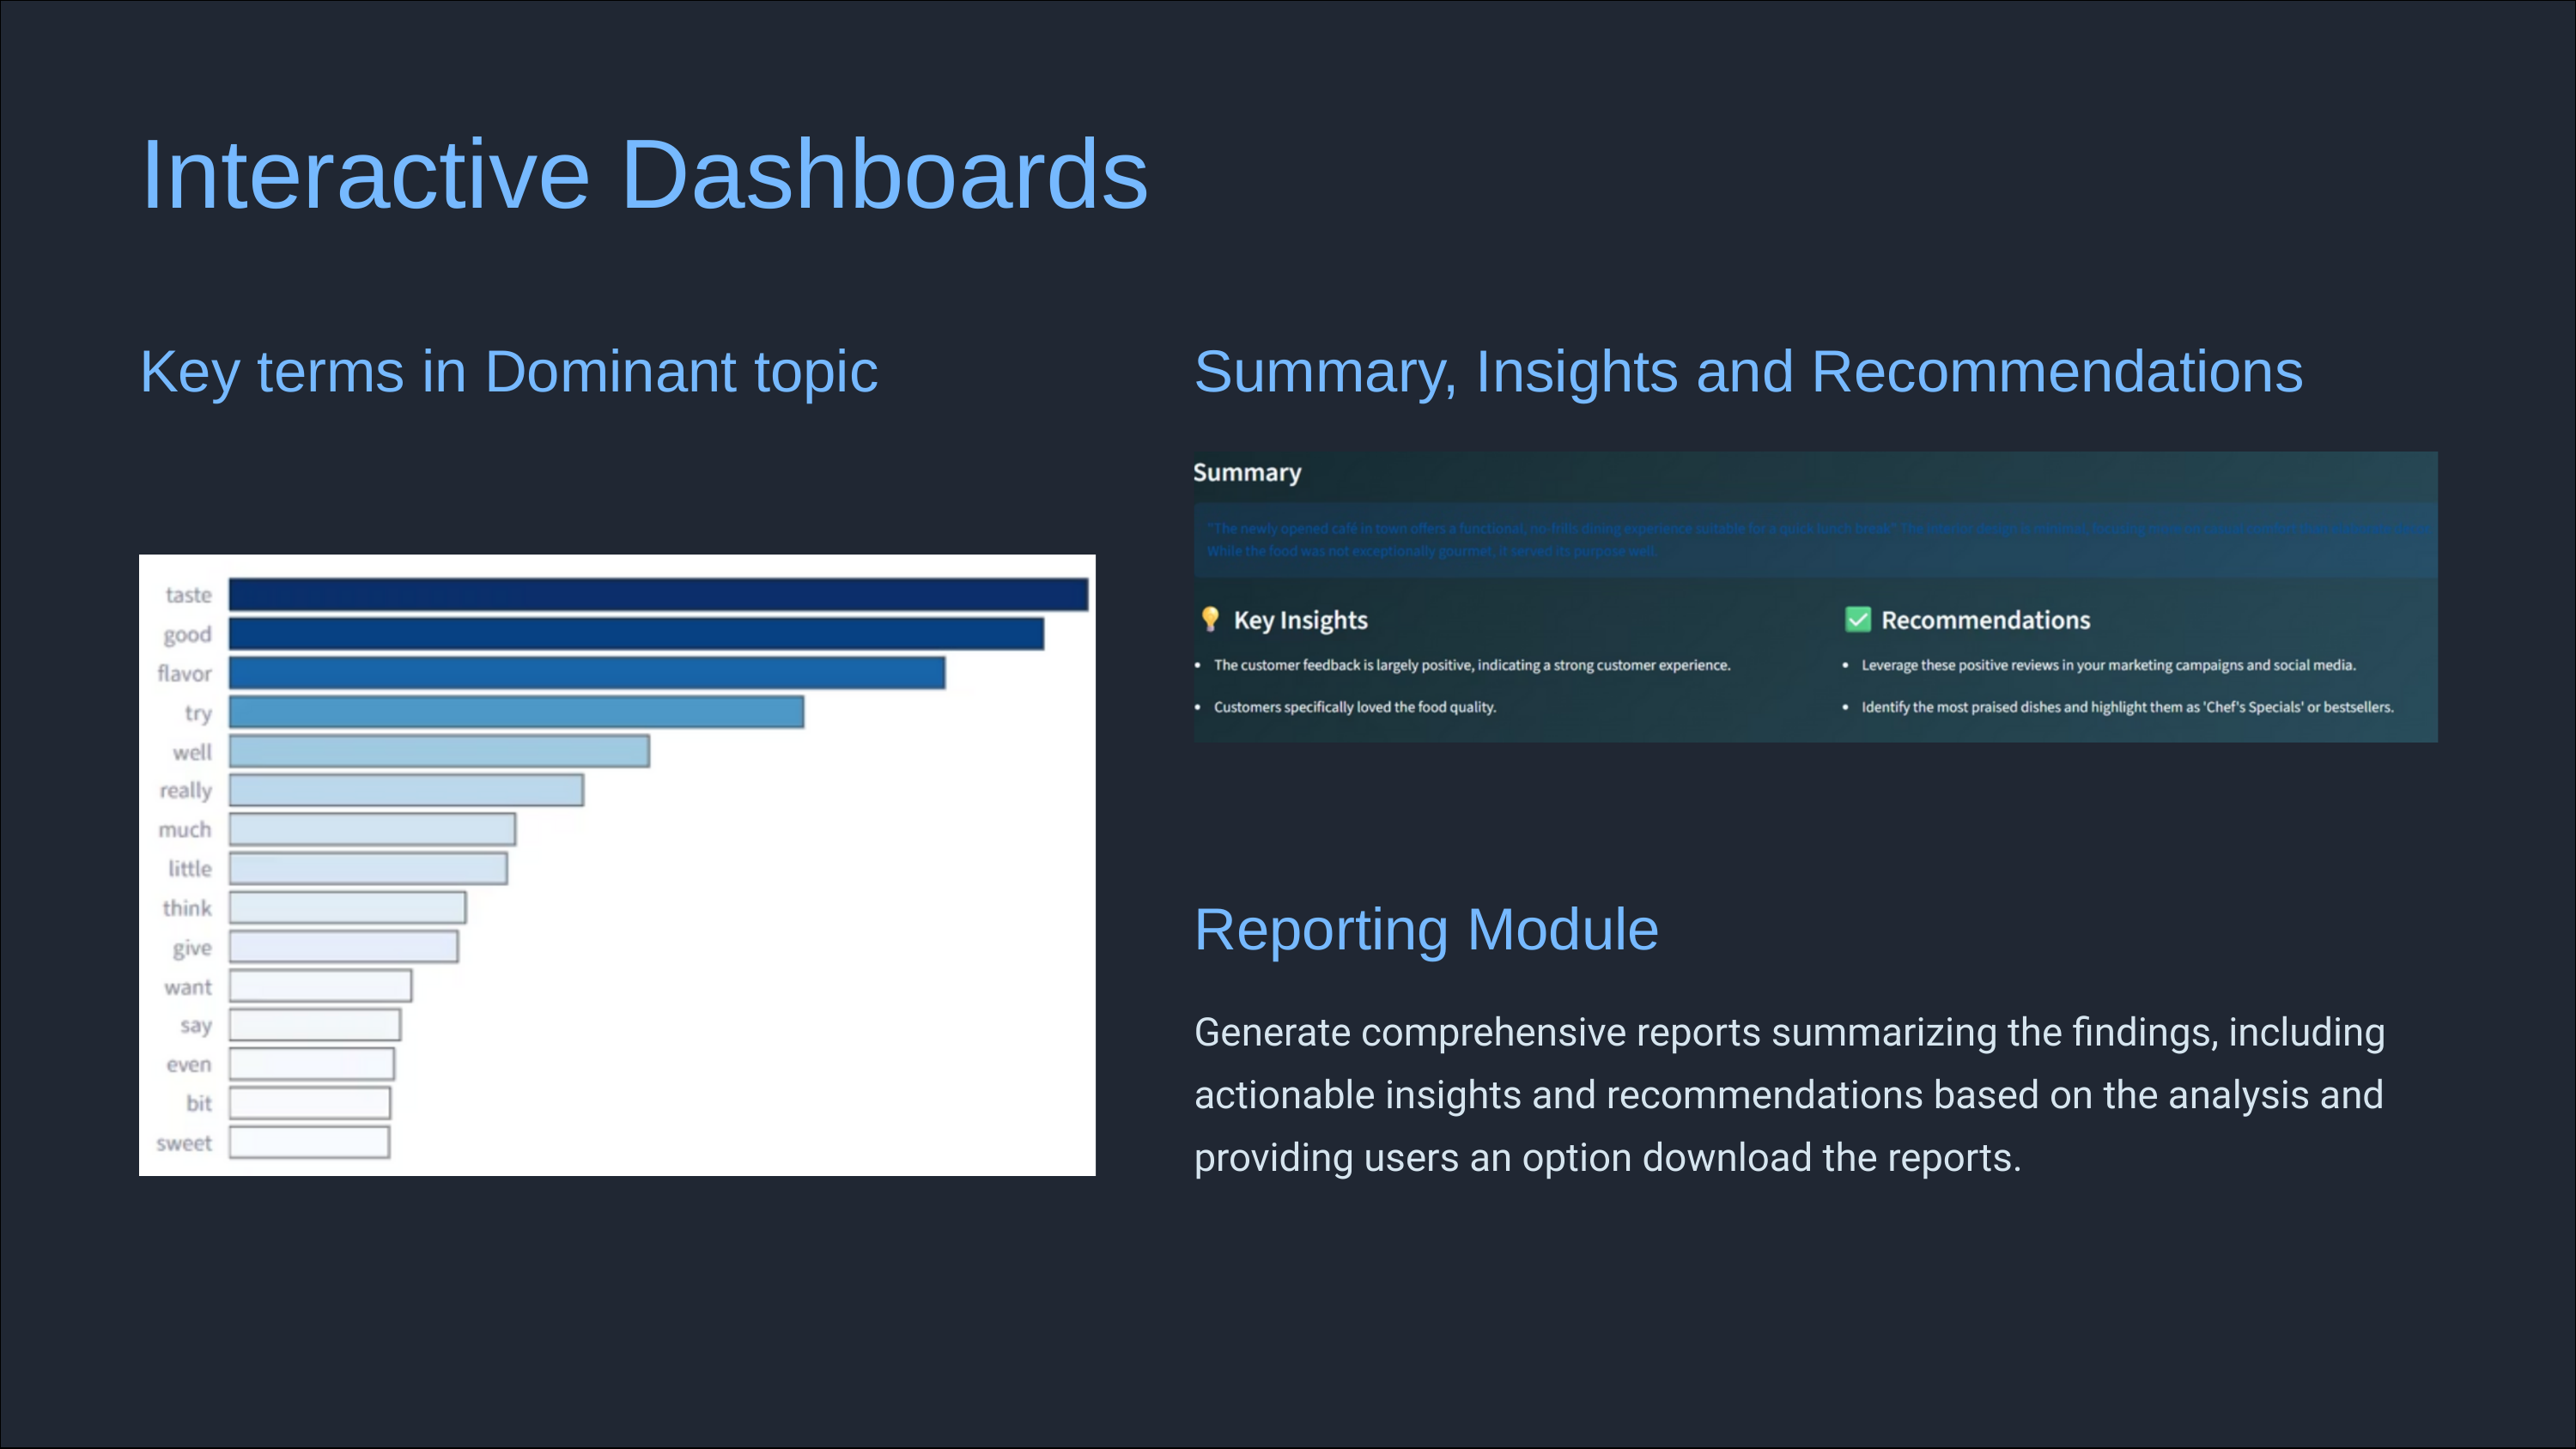

Interactive Dashboards
Key terms in Dominant topic
Summary, Insights and Recommendations

Reporting Module
Generate comprehensive reports summarizing the findings, including actionable insights and recommendations based on the analysis and providing users an option download the reports.